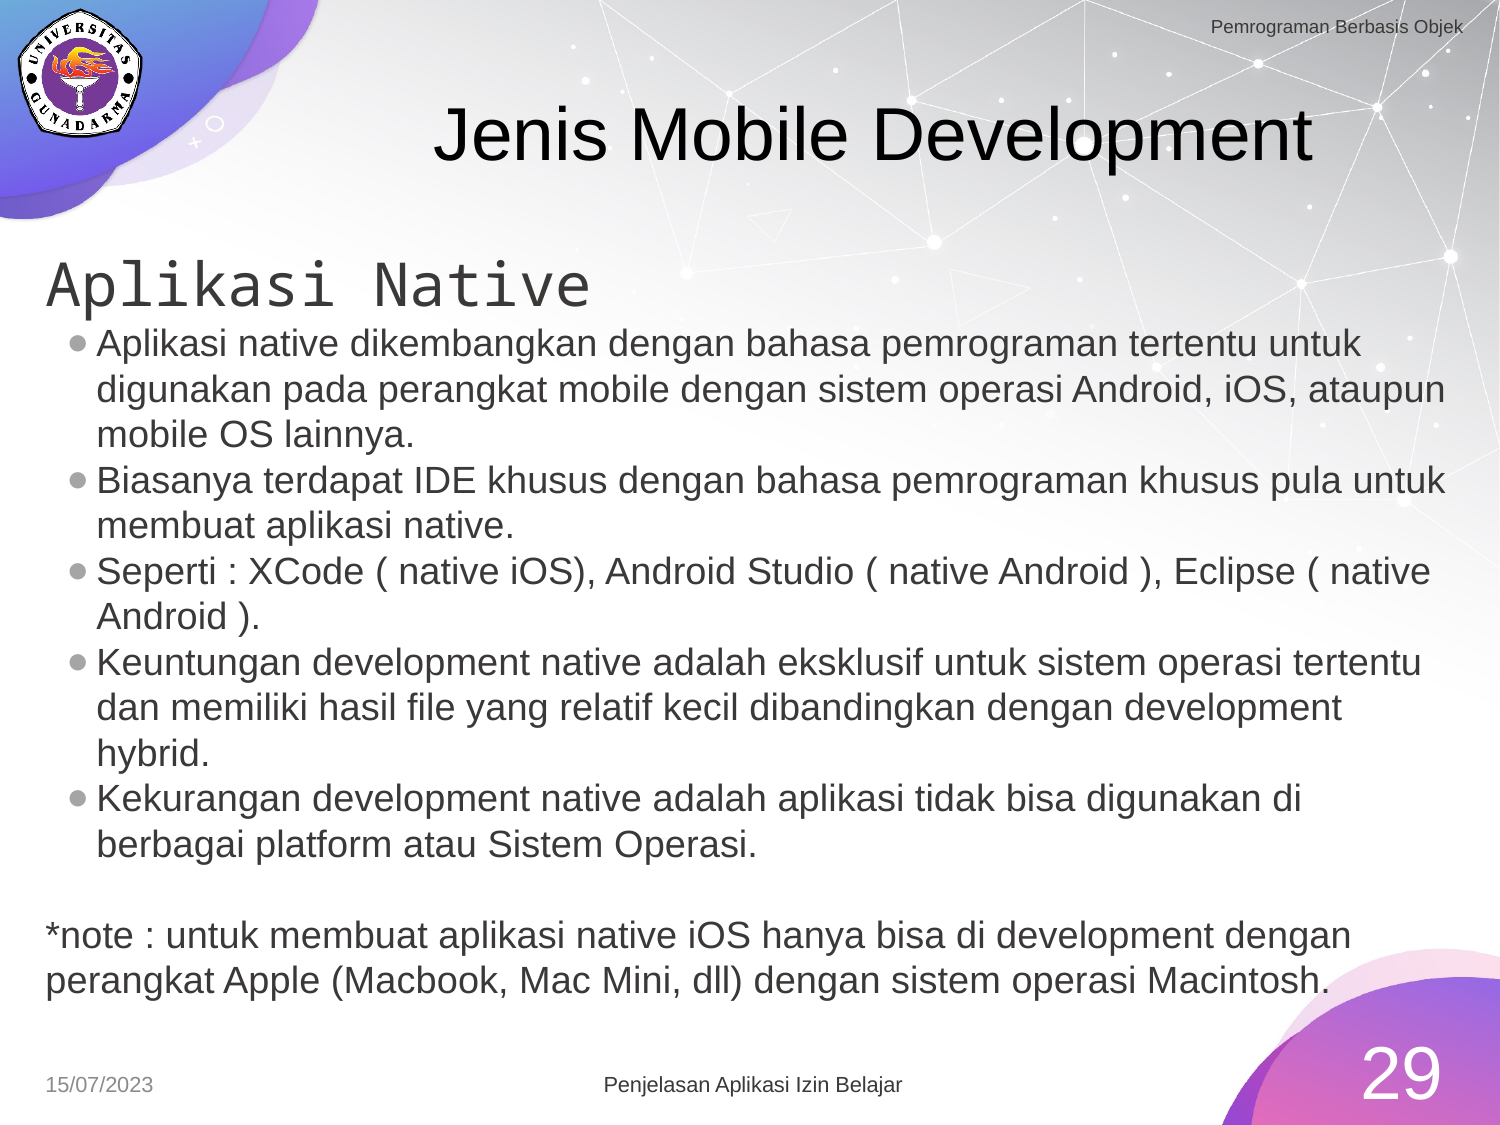

# Jenis Mobile Development
Aplikasi Native
Aplikasi native dikembangkan dengan bahasa pemrograman tertentu untuk digunakan pada perangkat mobile dengan sistem operasi Android, iOS, ataupun mobile OS lainnya.
Biasanya terdapat IDE khusus dengan bahasa pemrograman khusus pula untuk membuat aplikasi native.
Seperti : XCode ( native iOS), Android Studio ( native Android ), Eclipse ( native Android ).
Keuntungan development native adalah eksklusif untuk sistem operasi tertentu dan memiliki hasil file yang relatif kecil dibandingkan dengan development hybrid.
Kekurangan development native adalah aplikasi tidak bisa digunakan di berbagai platform atau Sistem Operasi.

*note : untuk membuat aplikasi native iOS hanya bisa di development dengan perangkat Apple (Macbook, Mac Mini, dll) dengan sistem operasi Macintosh.
29
Penjelasan Aplikasi Izin Belajar
15/07/2023